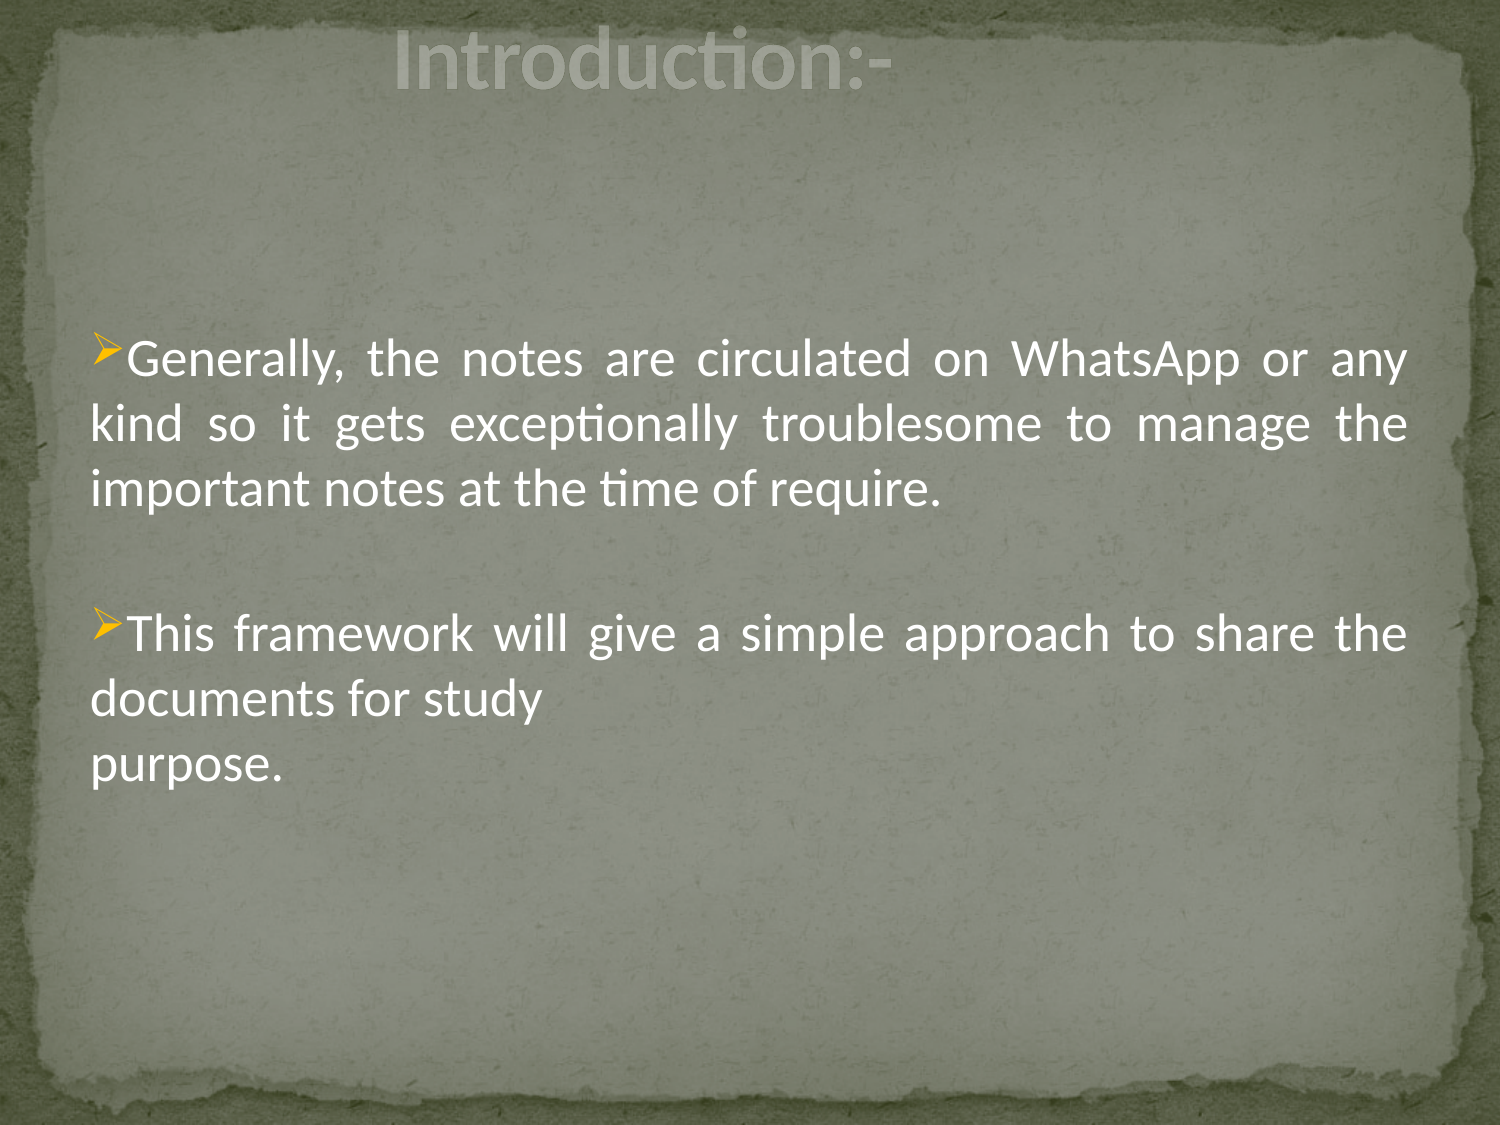

# Introduction:-

Generally, the notes are circulated on WhatsApp or any kind so it gets exceptionally troublesome to manage the important notes at the time of require.

This framework will give a simple approach to share the documents for study
purpose.